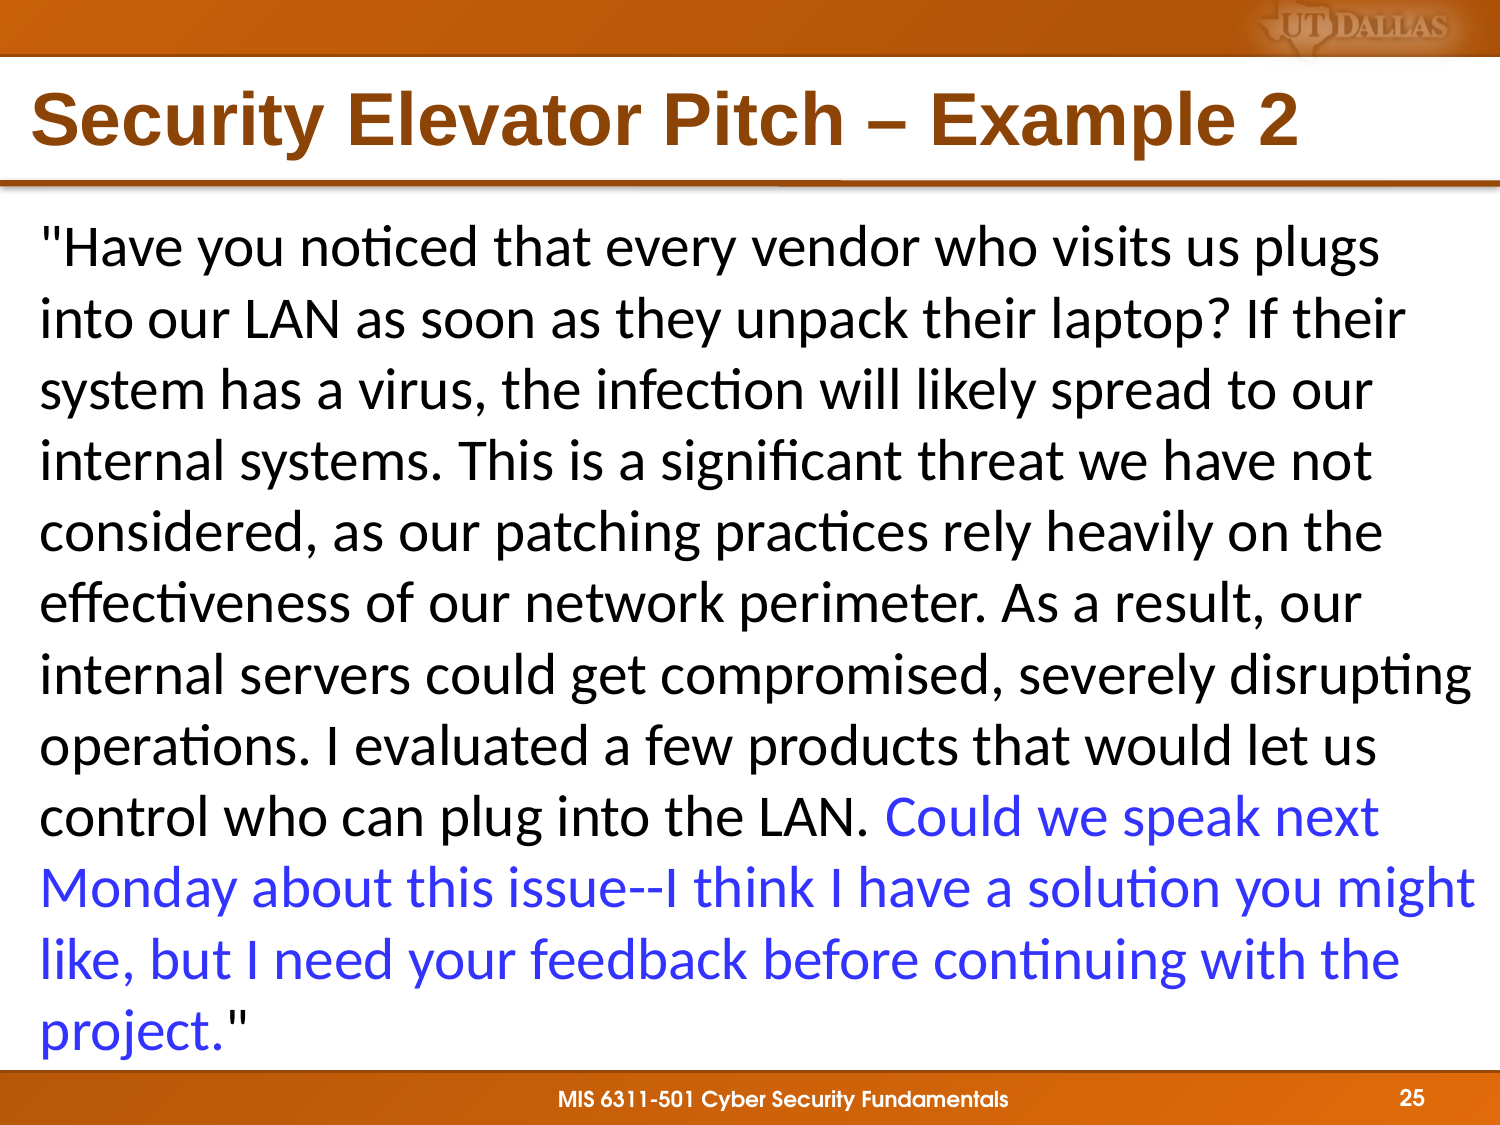

# Security Elevator Pitch – Example 2
"Have you noticed that every vendor who visits us plugs into our LAN as soon as they unpack their laptop? If their system has a virus, the infection will likely spread to our internal systems. This is a significant threat we have not considered, as our patching practices rely heavily on the effectiveness of our network perimeter. As a result, our internal servers could get compromised, severely disrupting operations. I evaluated a few products that would let us control who can plug into the LAN. Could we speak next Monday about this issue--I think I have a solution you might like, but I need your feedback before continuing with the project."
25